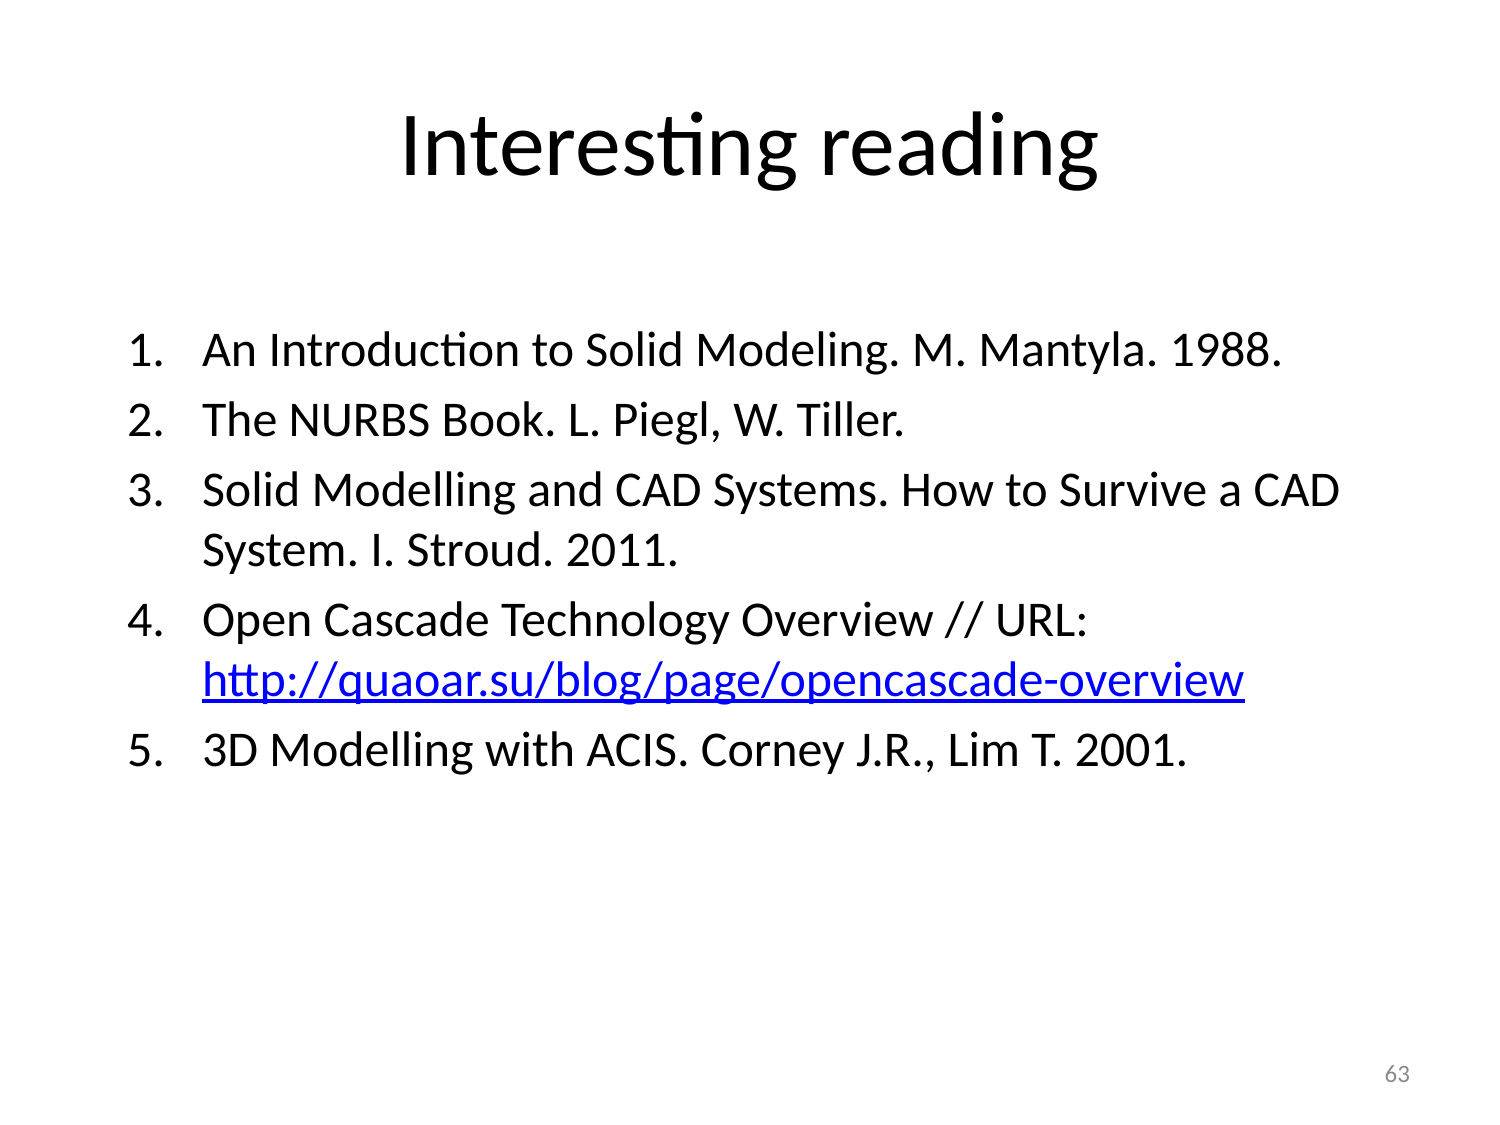

# Interesting reading
An Introduction to Solid Modeling. M. Mantyla. 1988.
The NURBS Book. L. Piegl, W. Tiller.
Solid Modelling and CAD Systems. How to Survive a CAD System. I. Stroud. 2011.
Open Cascade Technology Overview // URL: http://quaoar.su/blog/page/opencascade-overview
3D Modelling with ACIS. Corney J.R., Lim T. 2001.
63